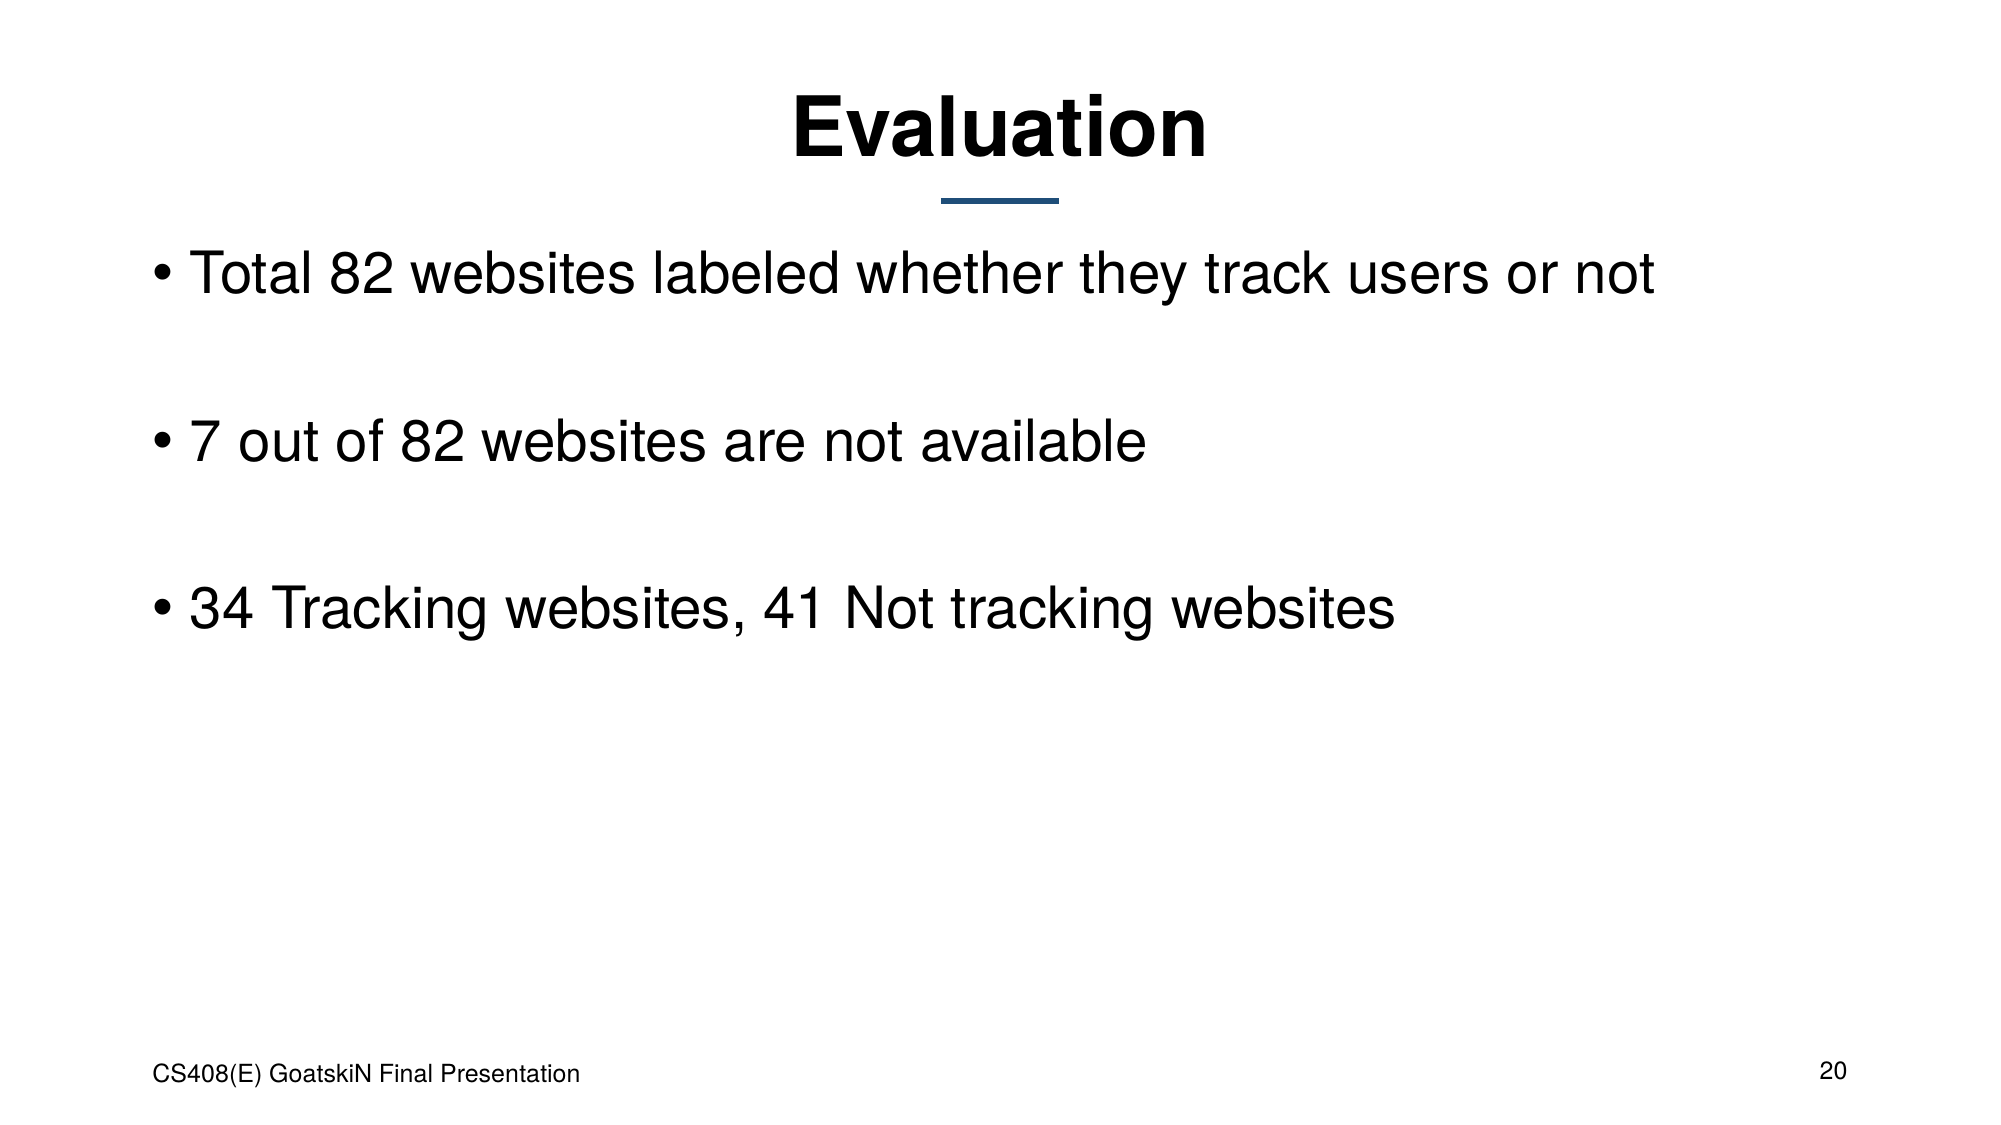

# Evaluation
Total 82 websites labeled whether they track users or not

7 out of 82 websites are not available

34 Tracking websites, 41 Not tracking websites

CS408(E) GoatskiN Final Presentation
20